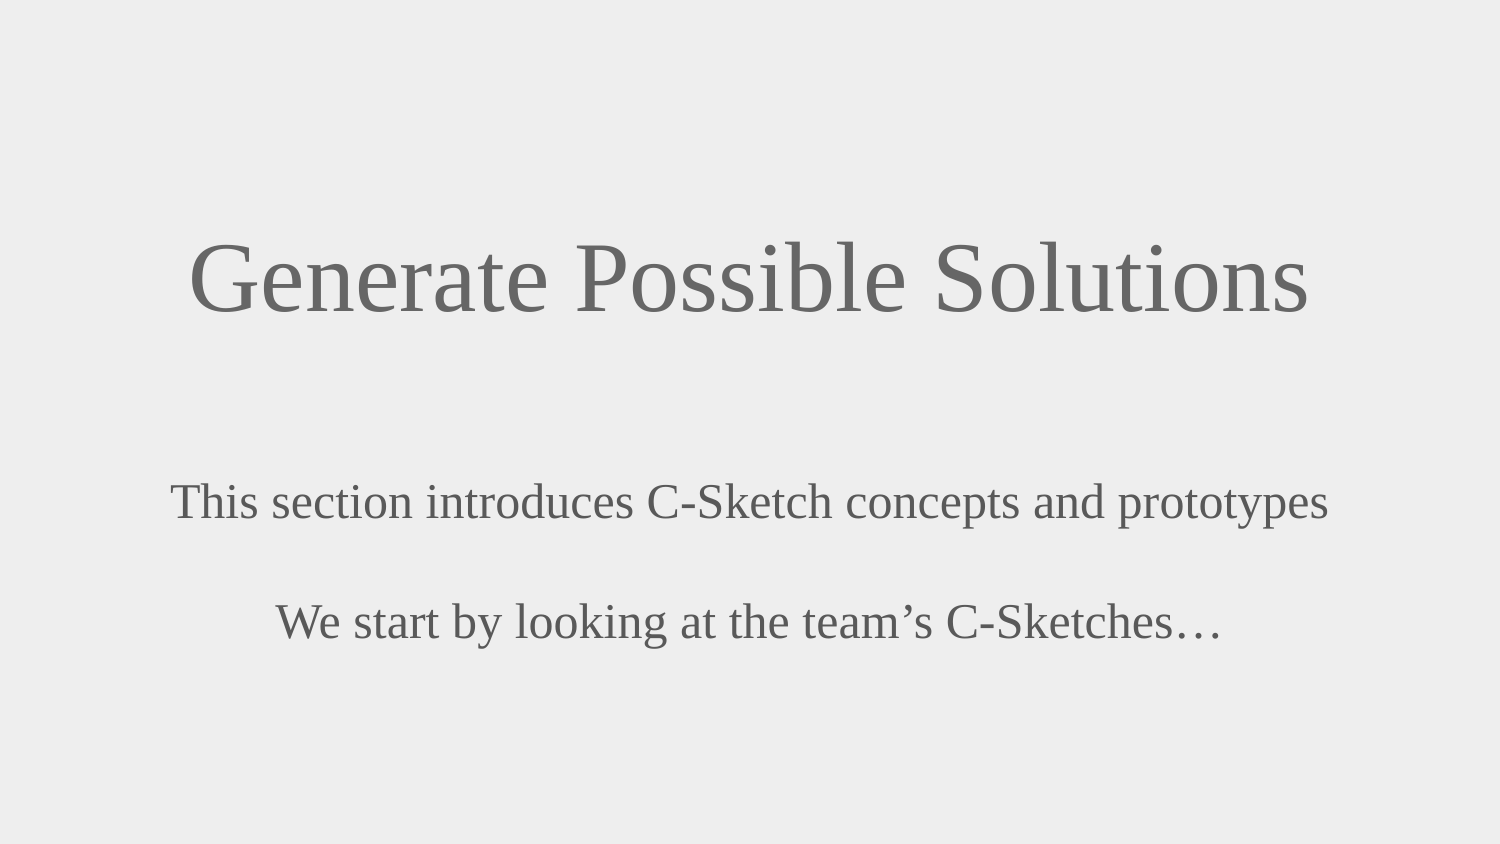

# Generate Possible Solutions
This section introduces C-Sketch concepts and prototypes

We start by looking at the team’s C-Sketches…